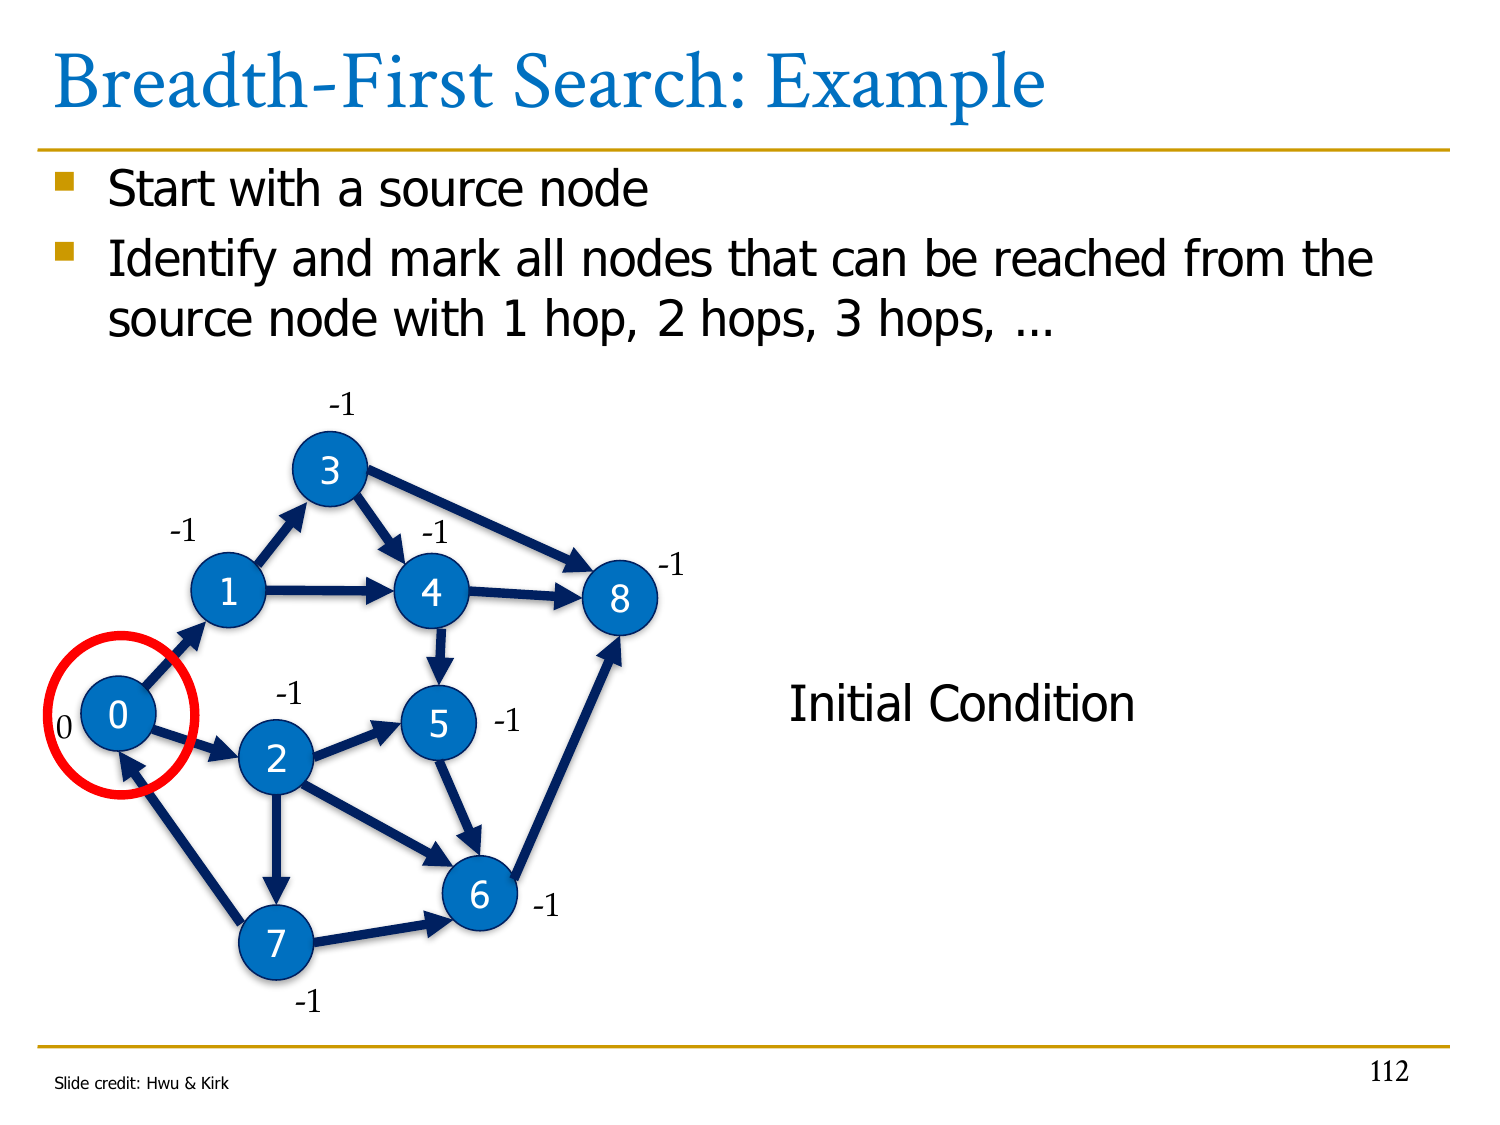

# Breadth-First Search: Example
Start with a source node
Identify and mark all nodes that can be reached from the source node with 1 hop, 2 hops, 3 hops, …
-1
3
-1
-1
-1
1
4
8

-1
Initial Condition
0
5
-1
0
2
6
-1
7
-1
112
Slide credit: Hwu & Kirk